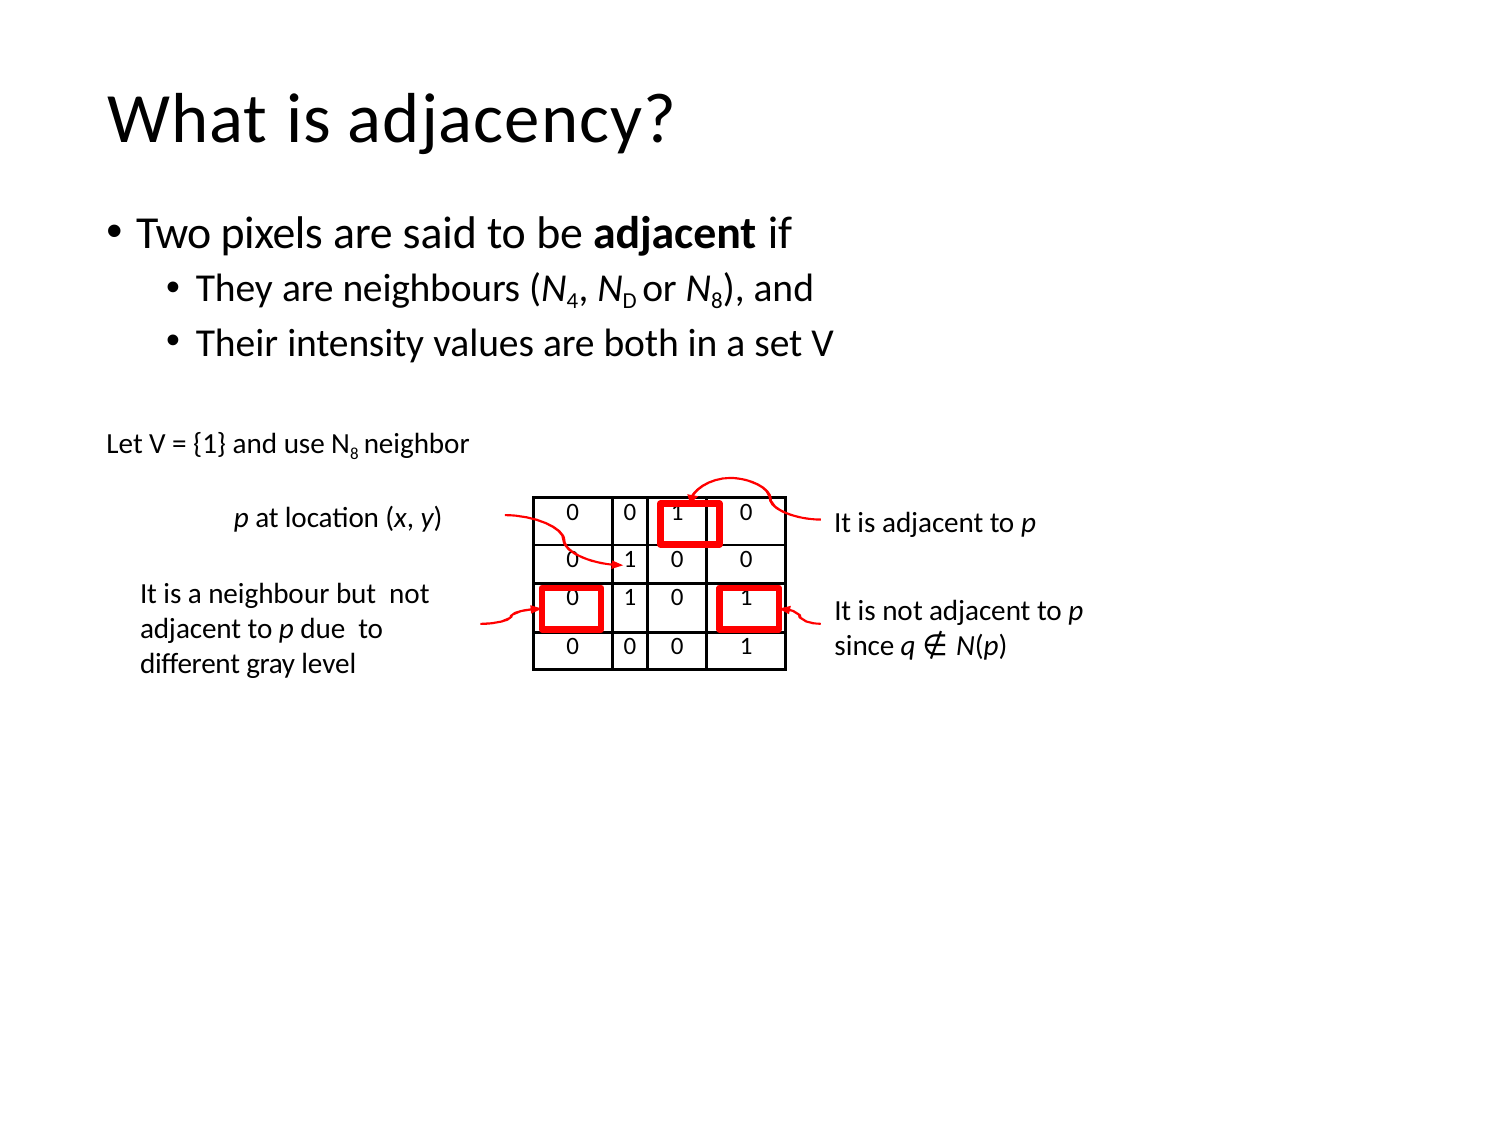

# What is adjacency?
Two pixels are said to be adjacent if
They are neighbours (N4, ND or N8), and
Their intensity values are both in a set V

Let V = {1} and use N8 neighbor

p at location (x, y)
| 0 | 0 | 1 | 0 |
| --- | --- | --- | --- |
| 0 | 1 | 0 | 0 |
| 0 | 1 | 0 | 1 |
| 0 | 0 | 0 | 1 |
It is adjacent to p

It is a neighbour but  not adjacent to p due  to different gray level

It is not adjacent to p
since q ∉ N(p)